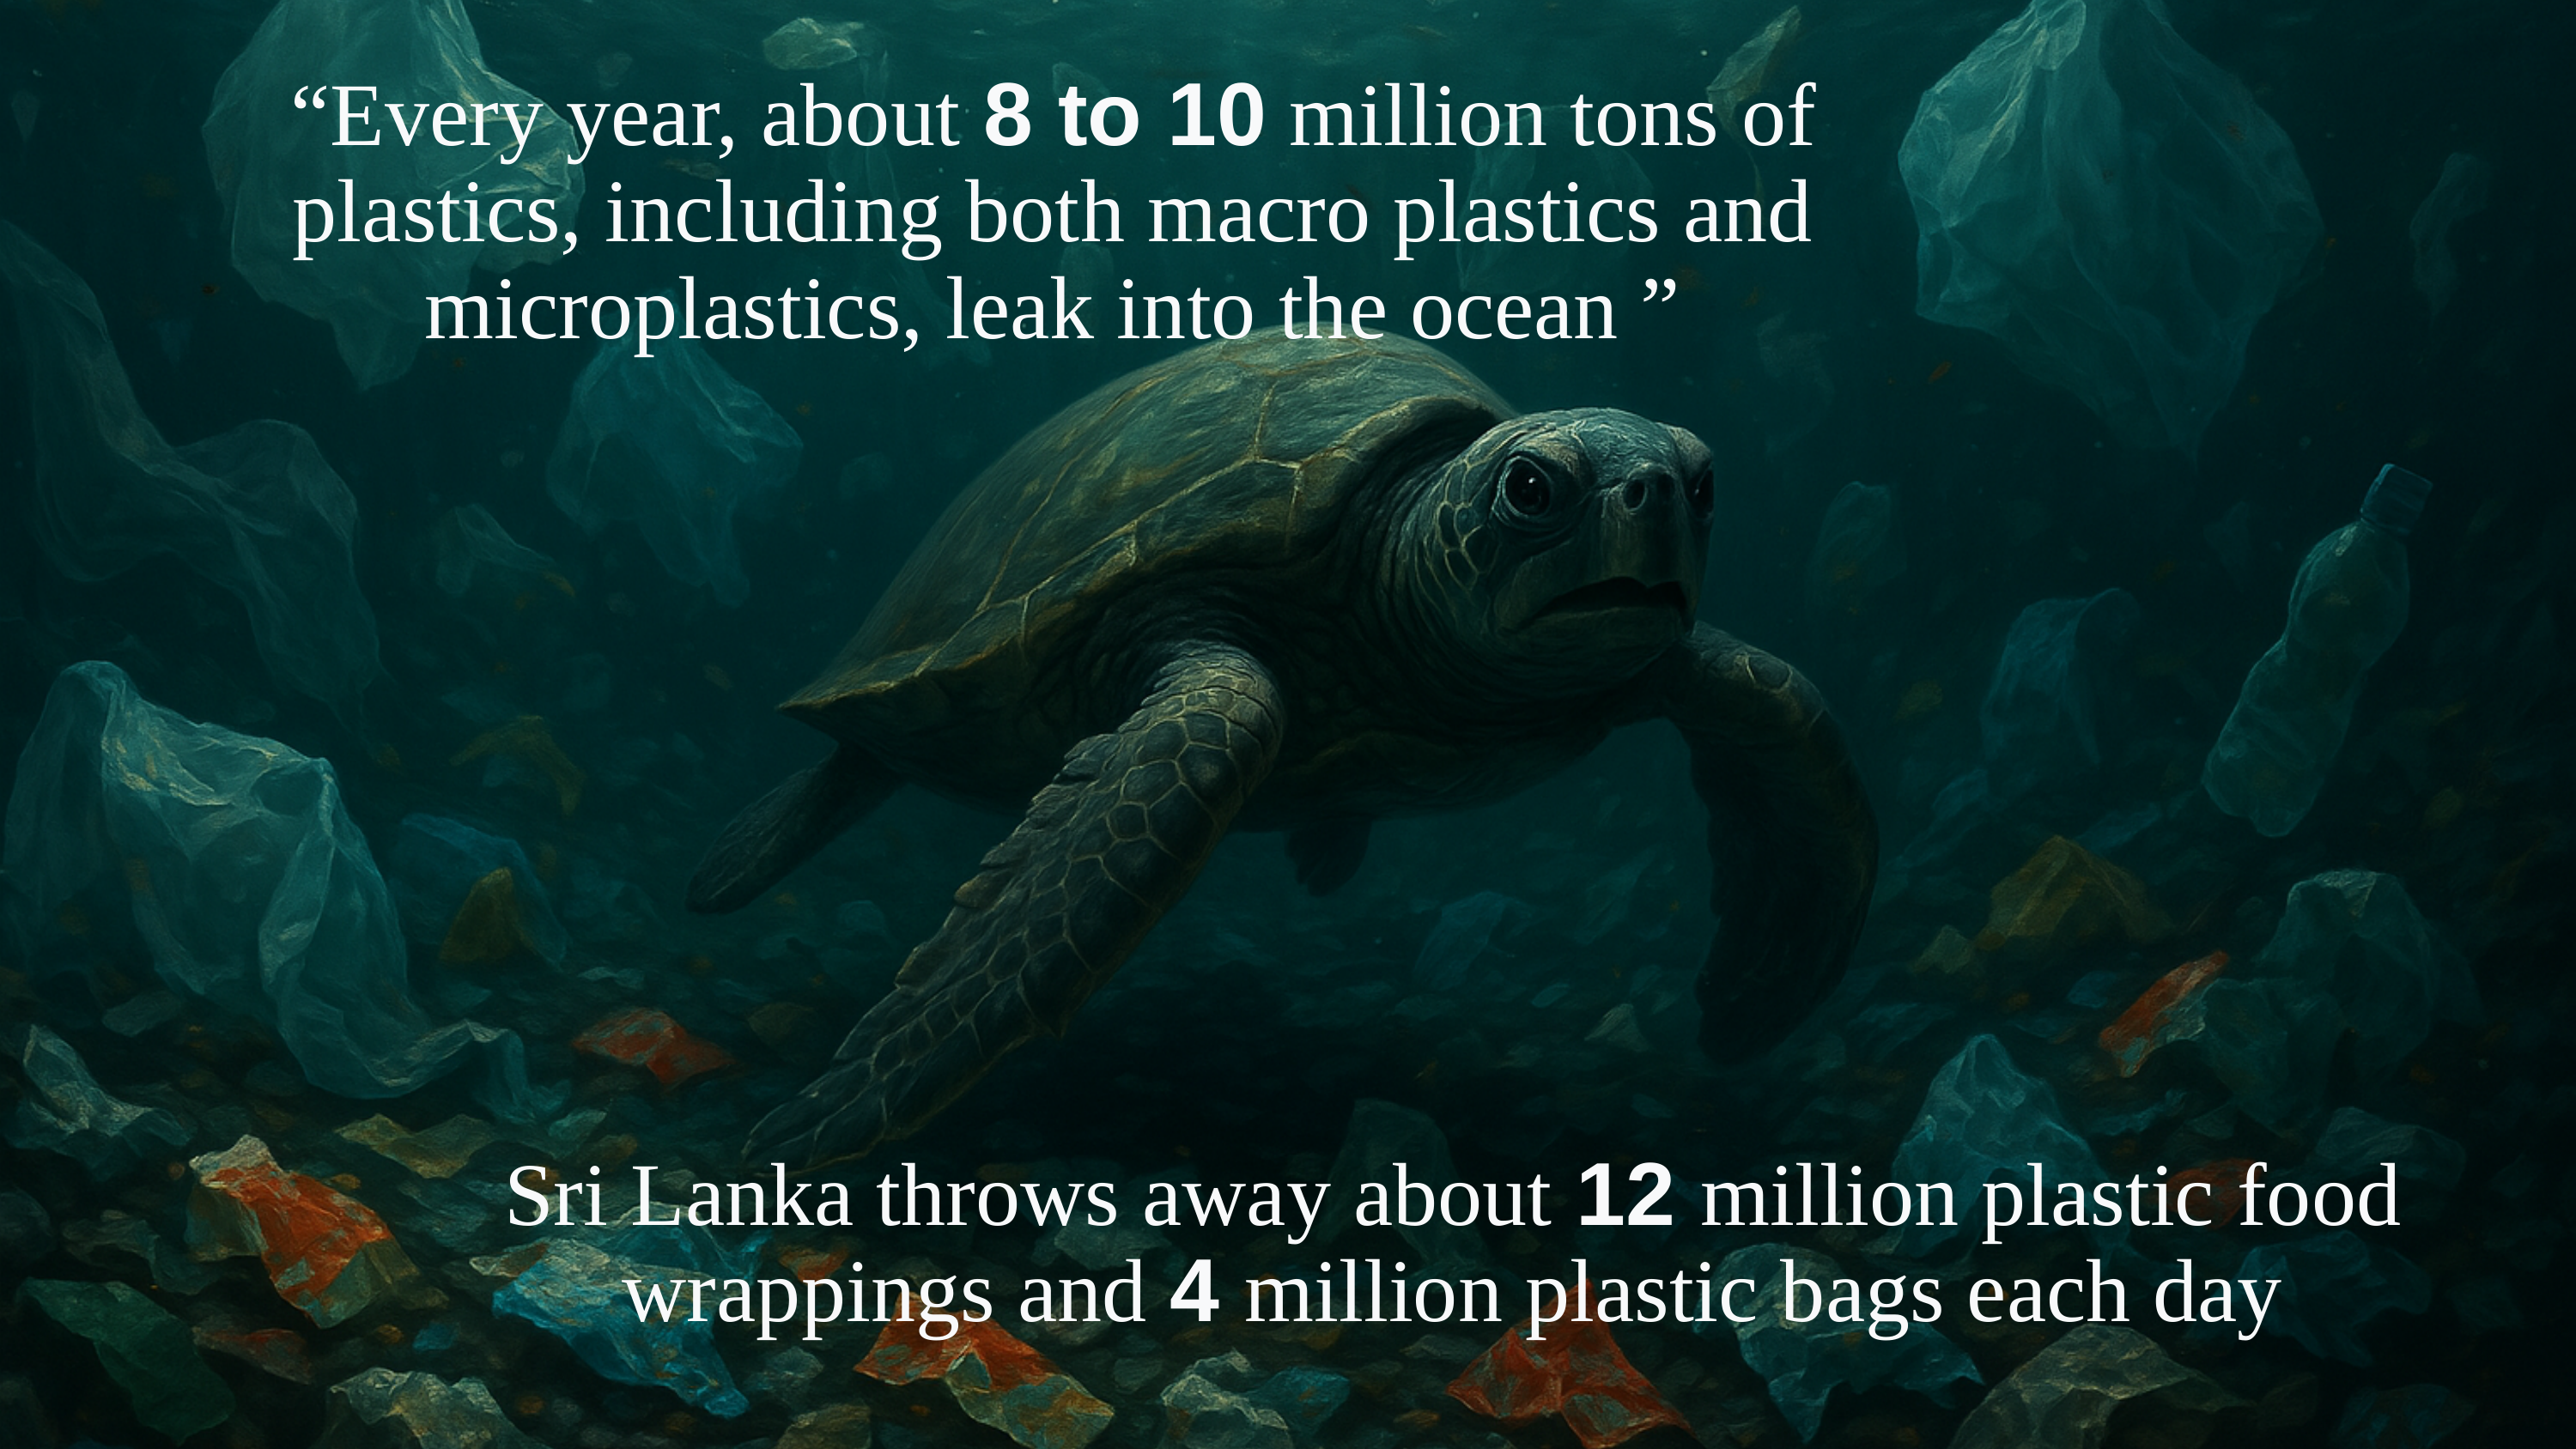

“Every year, about 8 to 10 million tons of plastics, including both macro plastics and microplastics, leak into the ocean ”

Sri Lanka throws away about 12 million plastic food wrappings and 4 million plastic bags each day